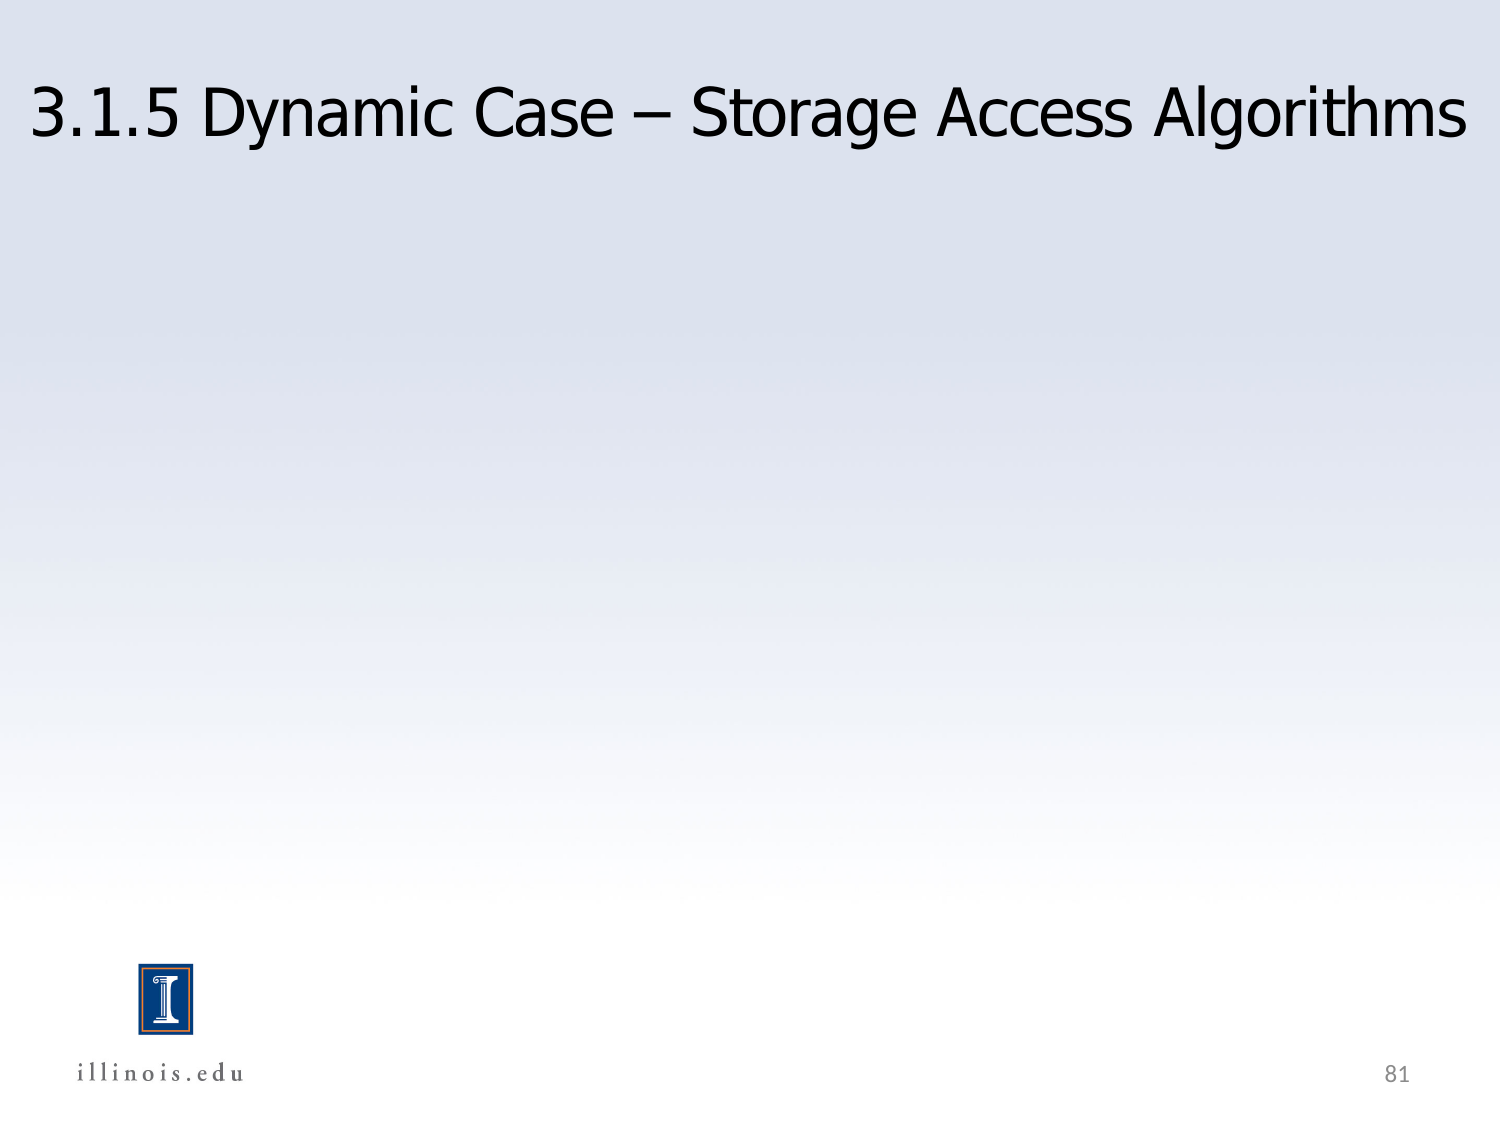

# 3.1.5 Dynamic Case – Storage Access Algorithms

81